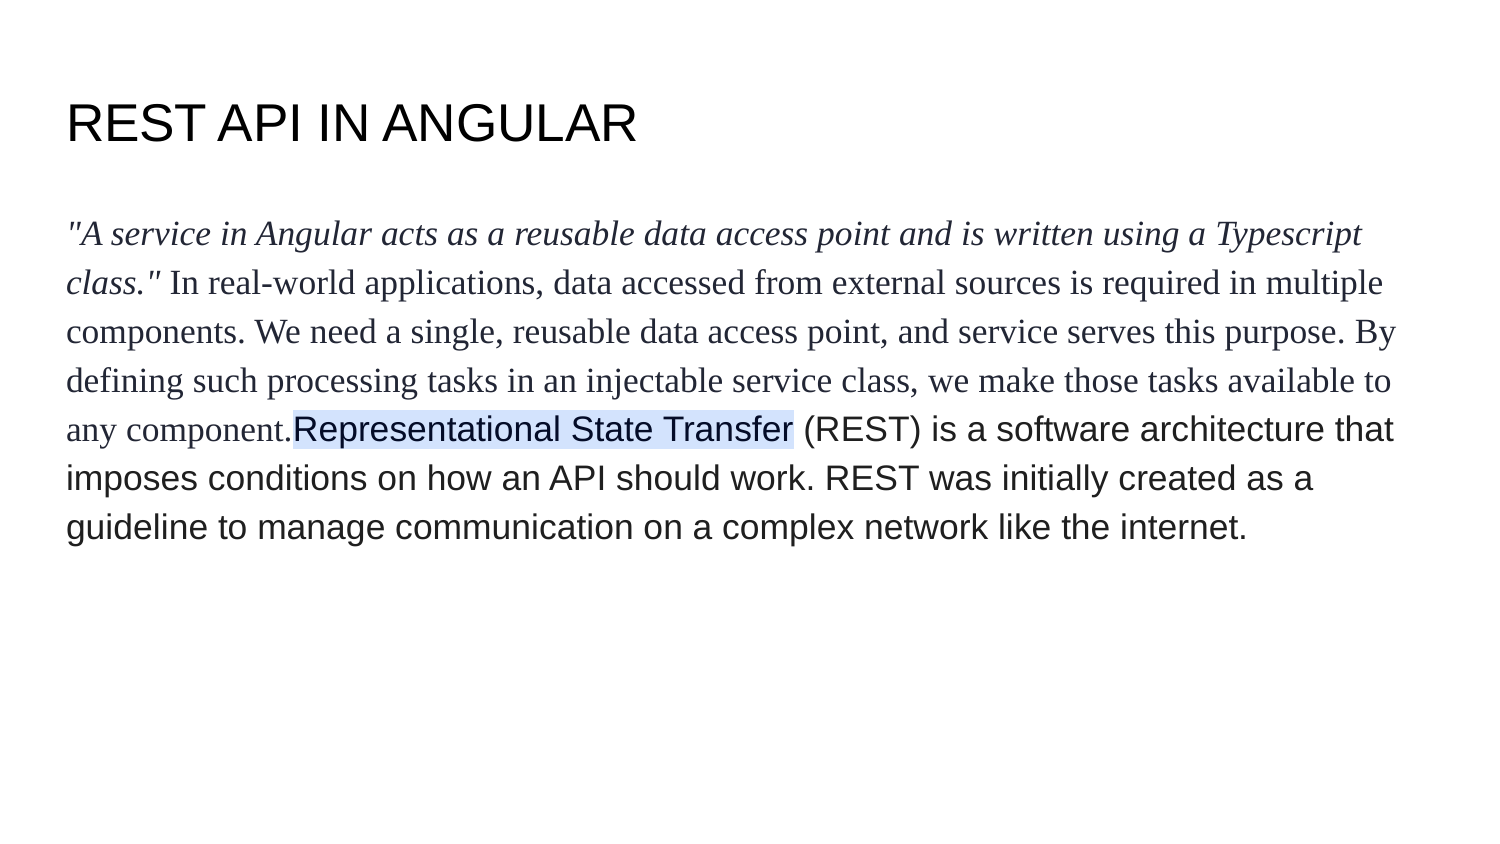

# REST API IN ANGULAR
"A service in Angular acts as a reusable data access point and is written using a Typescript class." In real-world applications, data accessed from external sources is required in multiple components. We need a single, reusable data access point, and service serves this purpose. By defining such processing tasks in an injectable service class, we make those tasks available to any component.Representational State Transfer (REST) is a software architecture that imposes conditions on how an API should work. REST was initially created as a guideline to manage communication on a complex network like the internet.